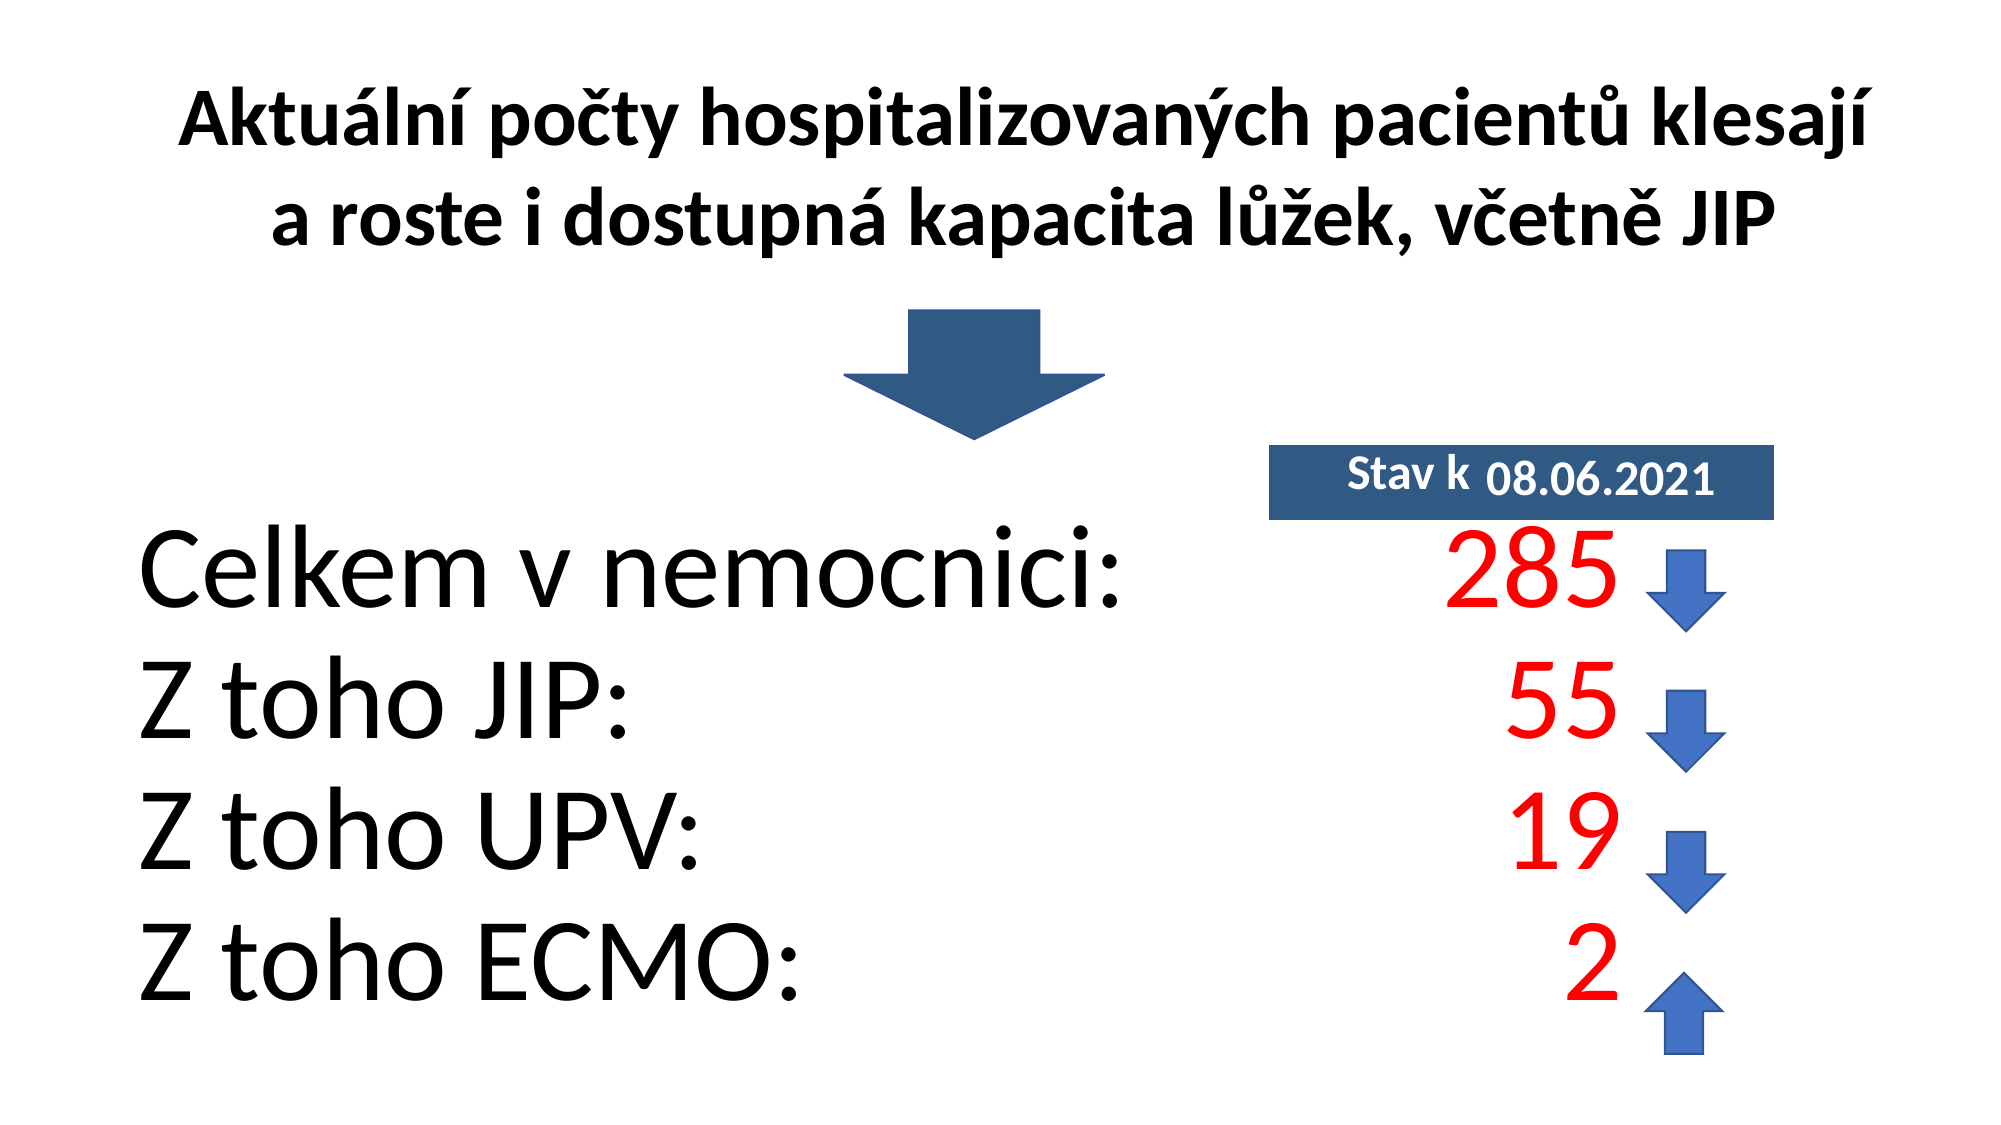

Aktuální počty hospitalizovaných pacientů klesají
a roste i dostupná kapacita lůžek, včetně JIP

| Stav k | 08.06.2021 |
| --- | --- |
| Celkem v nemocnici: | 285 |
| --- | --- |
| Z toho JIP: | 55 |
| Z toho UPV: | 19 |
| Z toho ECMO: | 2 |